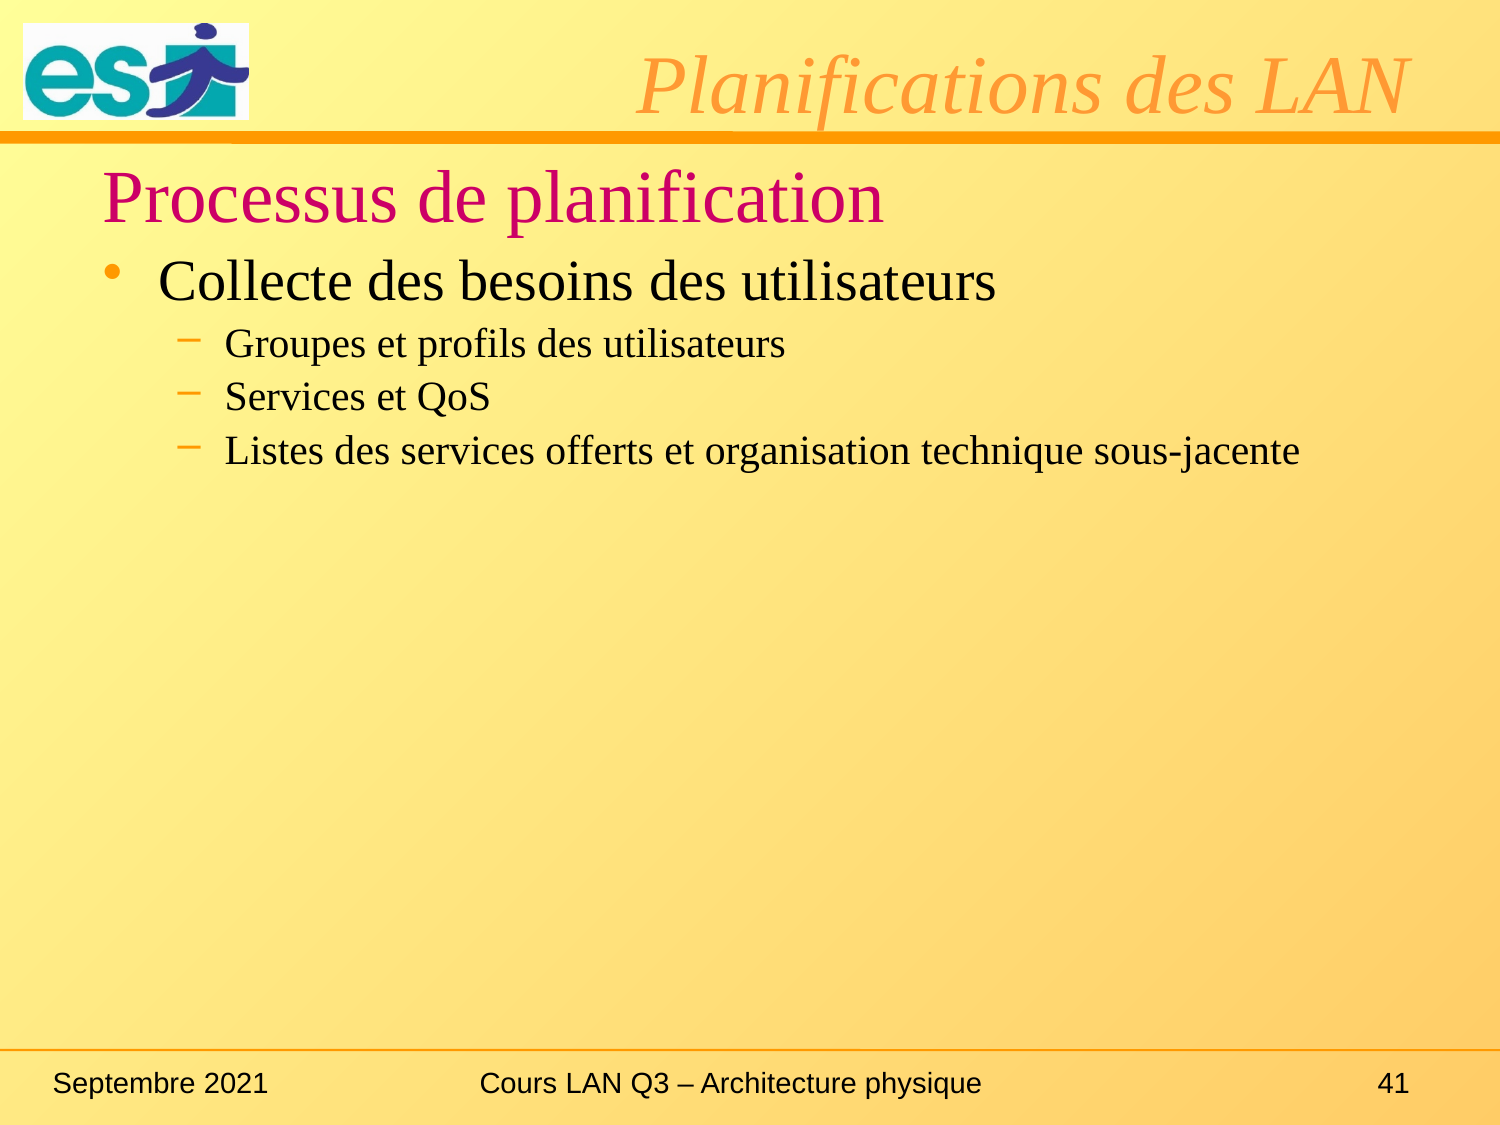

# Planifications des LAN
Processus de planification
Collecte des besoins des utilisateurs
Groupes et profils des utilisateurs
Services et QoS
Listes des services offerts et organisation technique sous-jacente
Septembre 2021
Cours LAN Q3 – Architecture physique
41